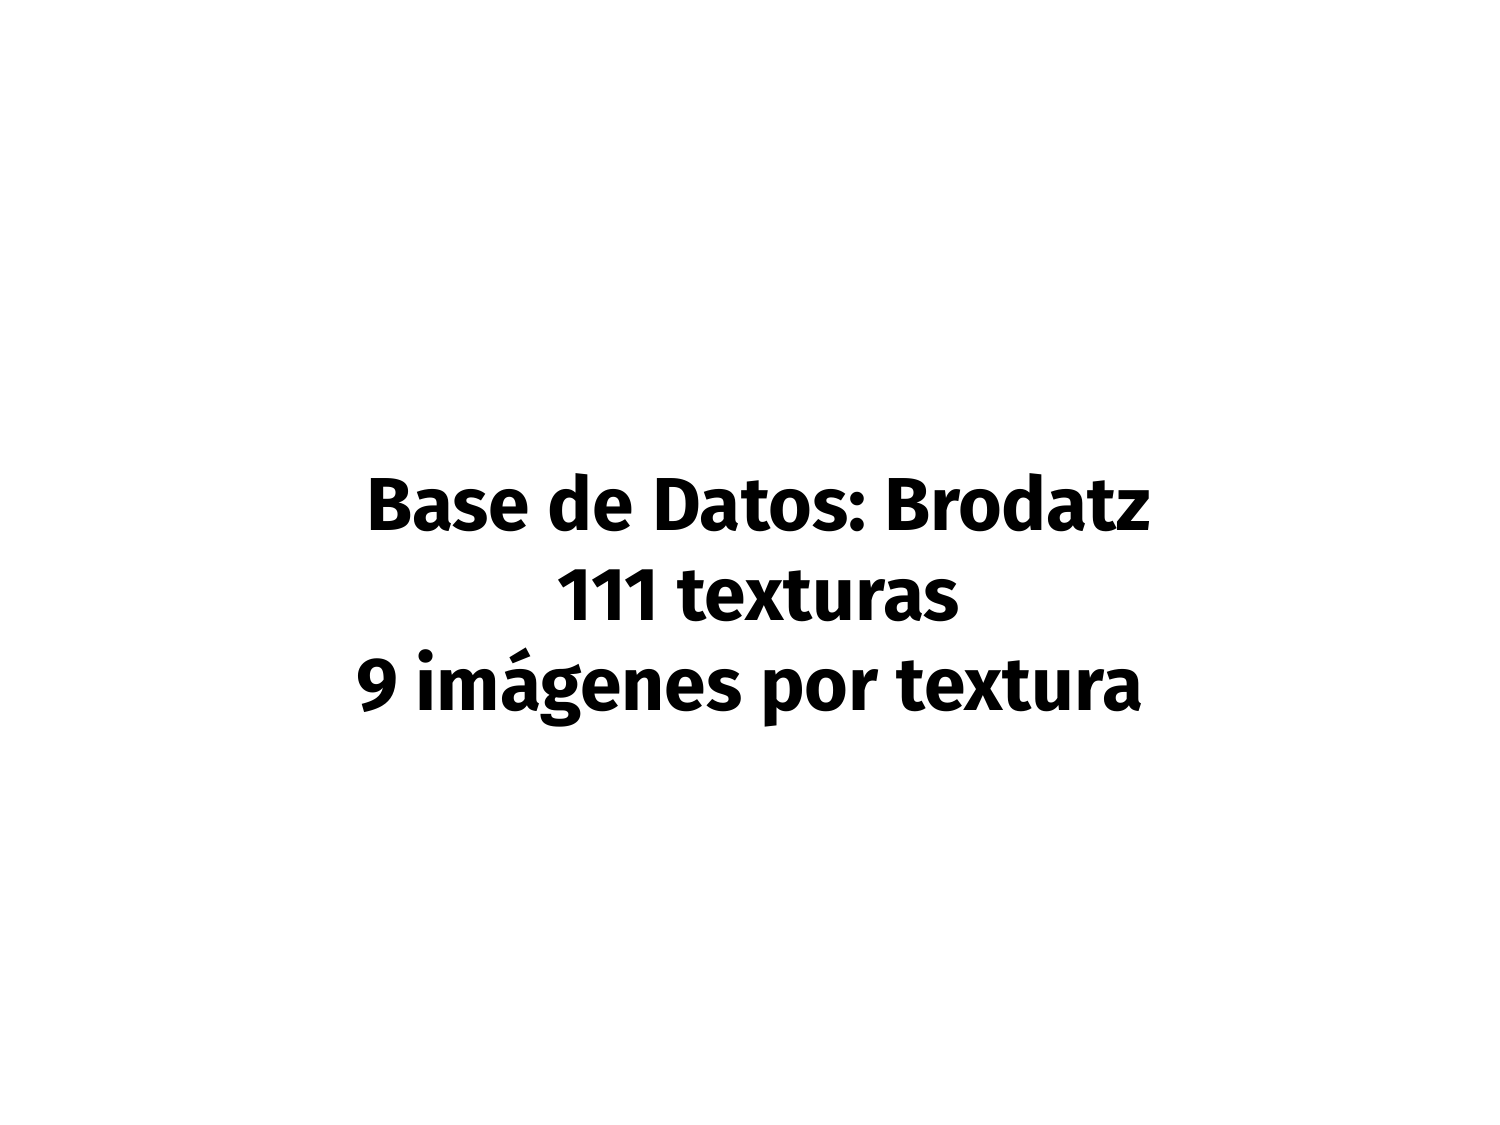

Base de Datos: Brodatz
111 texturas
9 imágenes por textura